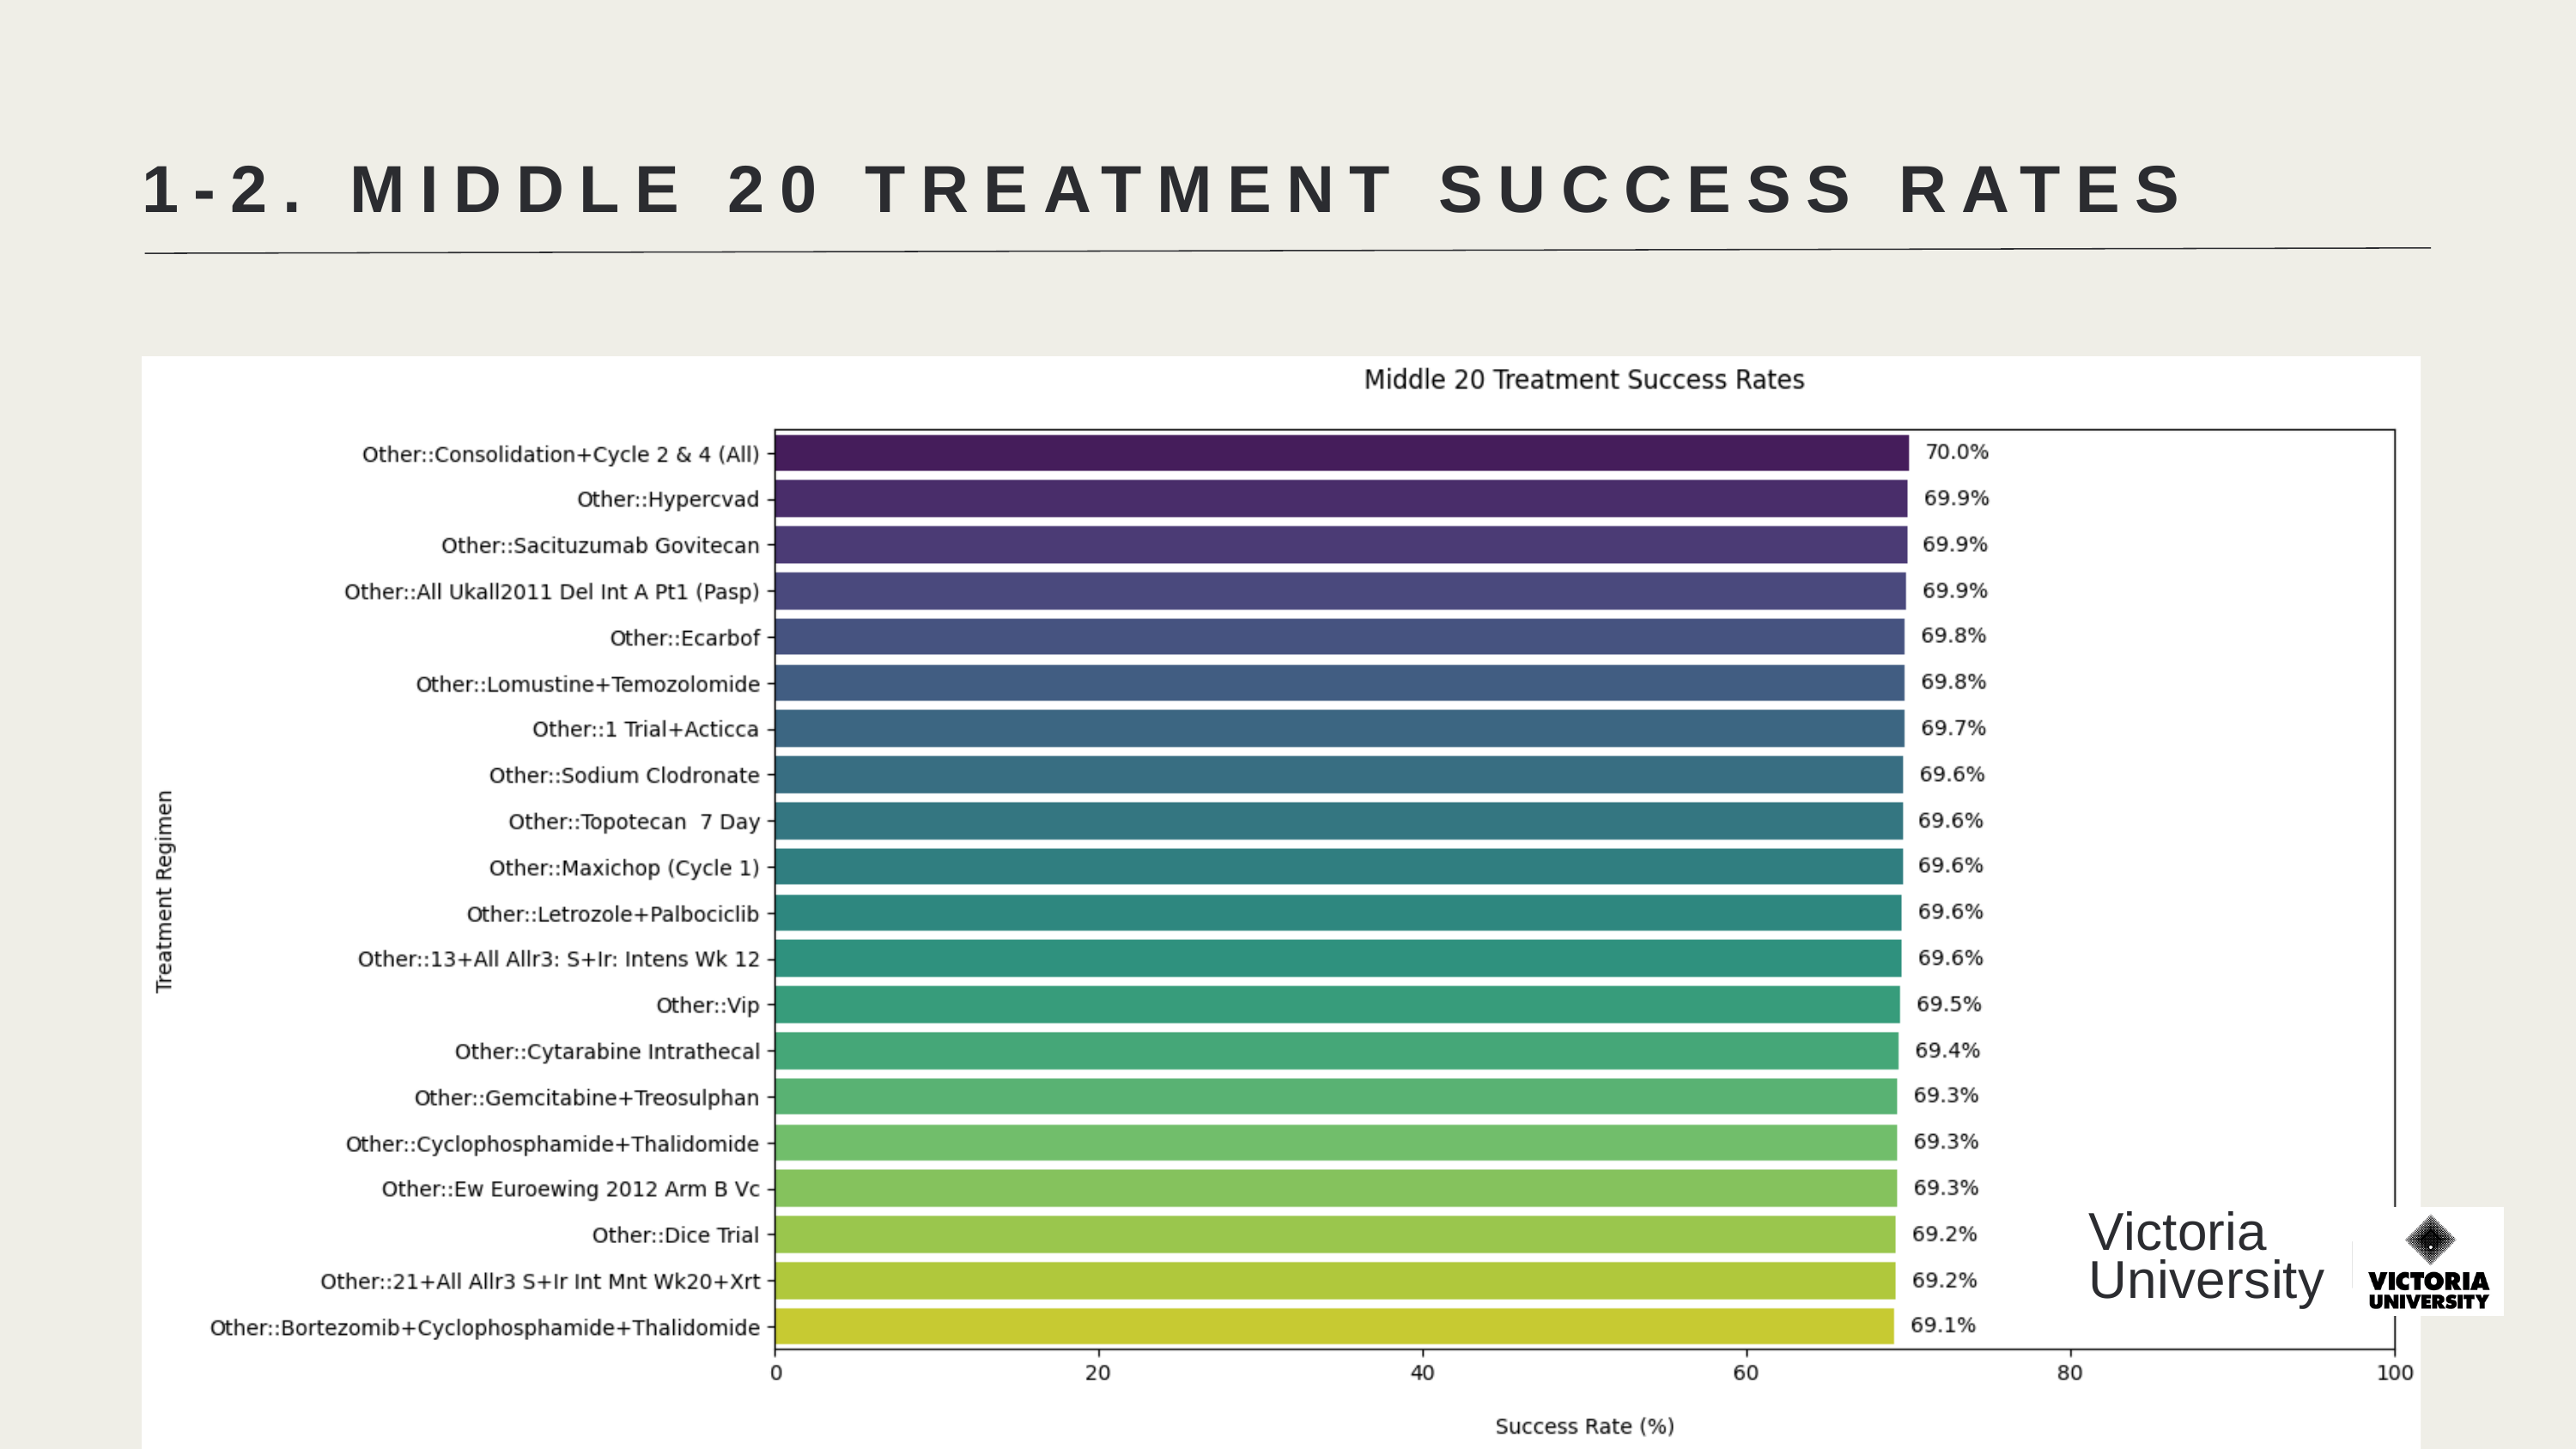

1-2. MIDDLE 20 TREATMENT SUCCESS RATES

Victoria
University